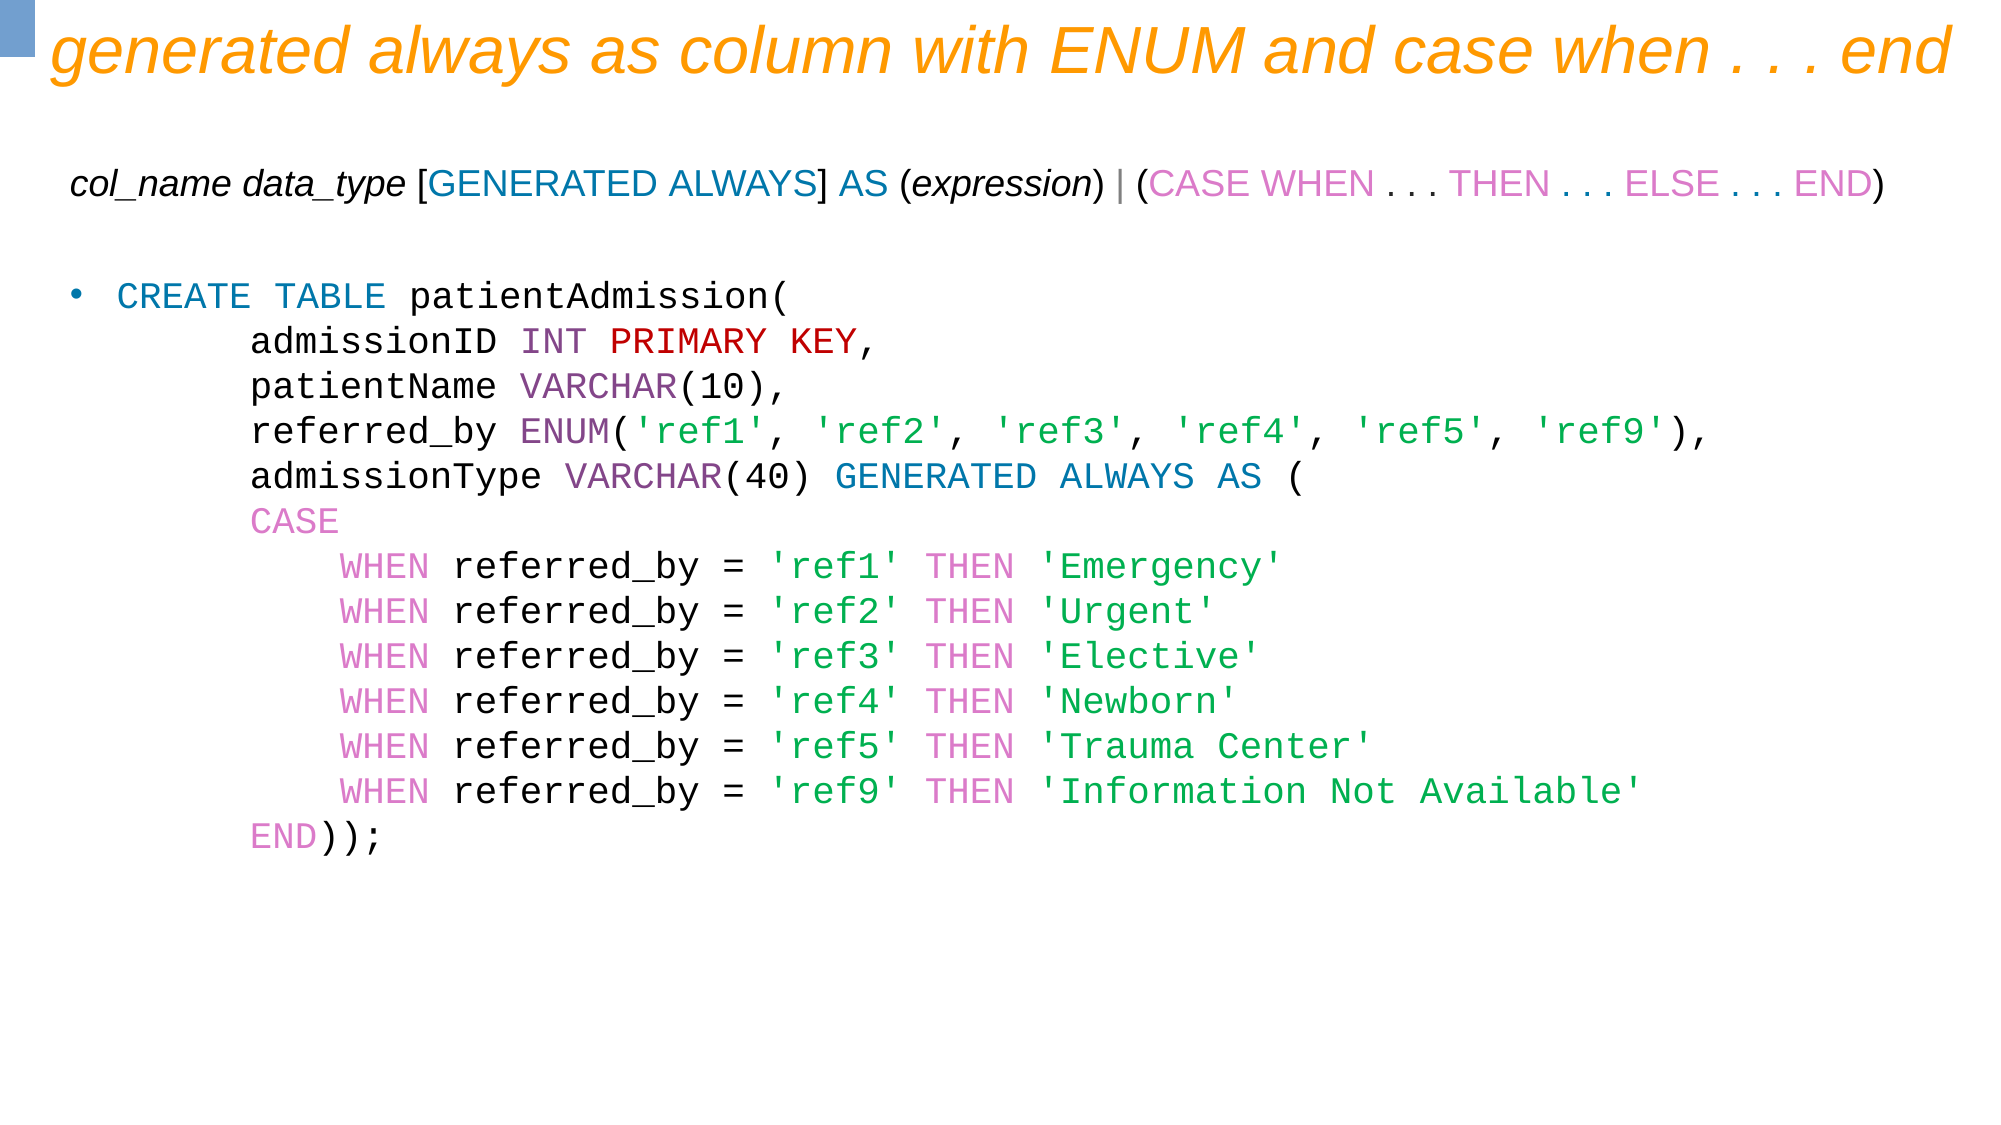

generated always as column with ENUM and case when . . . end
col_name data_type [GENERATED ALWAYS] AS (expression) | (CASE WHEN . . . THEN . . . ELSE . . . END)
CREATE TABLE patientAdmission(
        admissionID INT PRIMARY KEY,
        patientName VARCHAR(10),
        referred_by ENUM('ref1', 'ref2', 'ref3', 'ref4', 'ref5', 'ref9'),
        admissionType VARCHAR(40) GENERATED ALWAYS AS (
        CASE
            WHEN referred_by = 'ref1' THEN 'Emergency'
            WHEN referred_by = 'ref2' THEN 'Urgent'
            WHEN referred_by = 'ref3' THEN 'Elective'
            WHEN referred_by = 'ref4' THEN 'Newborn'
            WHEN referred_by = 'ref5' THEN 'Trauma Center'
            WHEN referred_by = 'ref9' THEN 'Information Not Available'
        END));